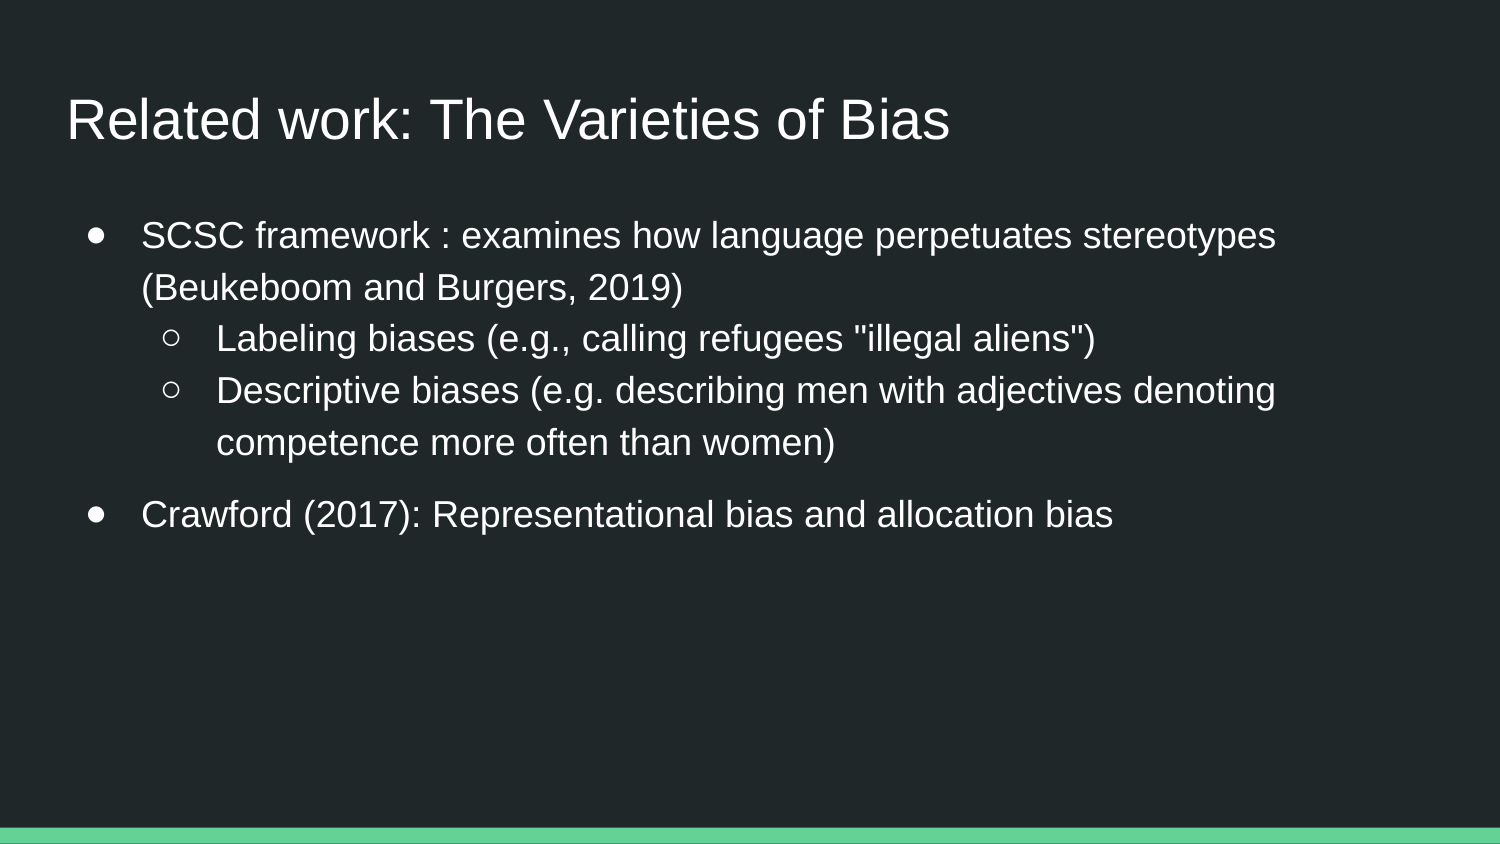

# Related work: The Varieties of Bias
SCSC framework : examines how language perpetuates stereotypes (Beukeboom and Burgers, 2019)
Labeling biases (e.g., calling refugees "illegal aliens")
Descriptive biases (e.g. describing men with adjectives denoting competence more often than women)
Crawford (2017): Representational bias and allocation bias